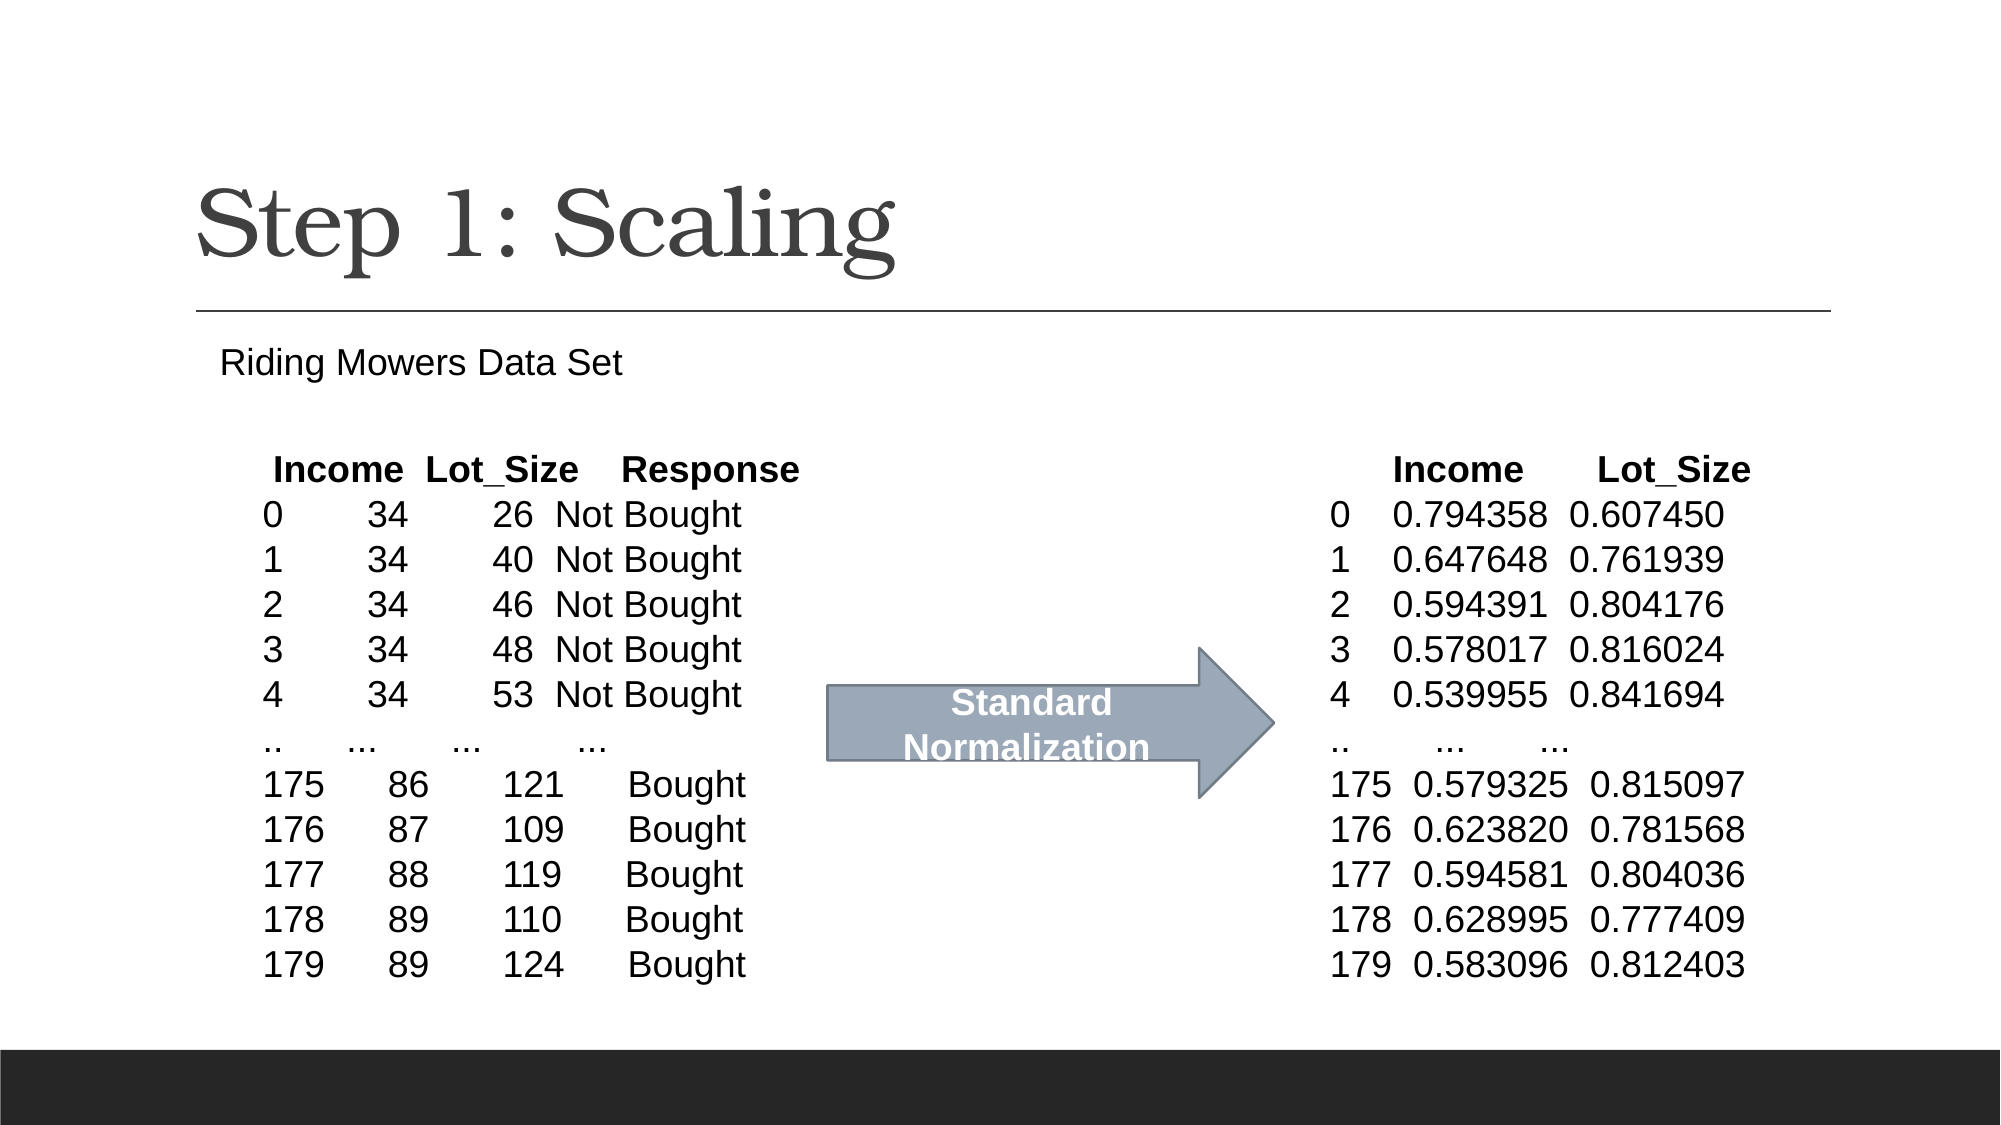

# Step 1: Scaling
Riding Mowers Data Set
      Income       Lot_Size
0    0.794358  0.607450
1    0.647648  0.761939
2    0.594391  0.804176
3    0.578017  0.816024
4    0.539955  0.841694
..        ...       ...
175  0.579325  0.815097
176  0.623820  0.781568
177  0.594581  0.804036
178  0.628995  0.777409
179  0.583096  0.812403
 Income  Lot_Size    Response
0        34        26  Not Bought
1        34        40  Not Bought
2        34        46  Not Bought
3        34        48  Not Bought
4        34        53  Not Bought
..      ...       ...         ...
175      86       121      Bought
176      87       109      Bought
177      88       119      Bought
178      89       110      Bought
179      89       124      Bought

Standard Normalization